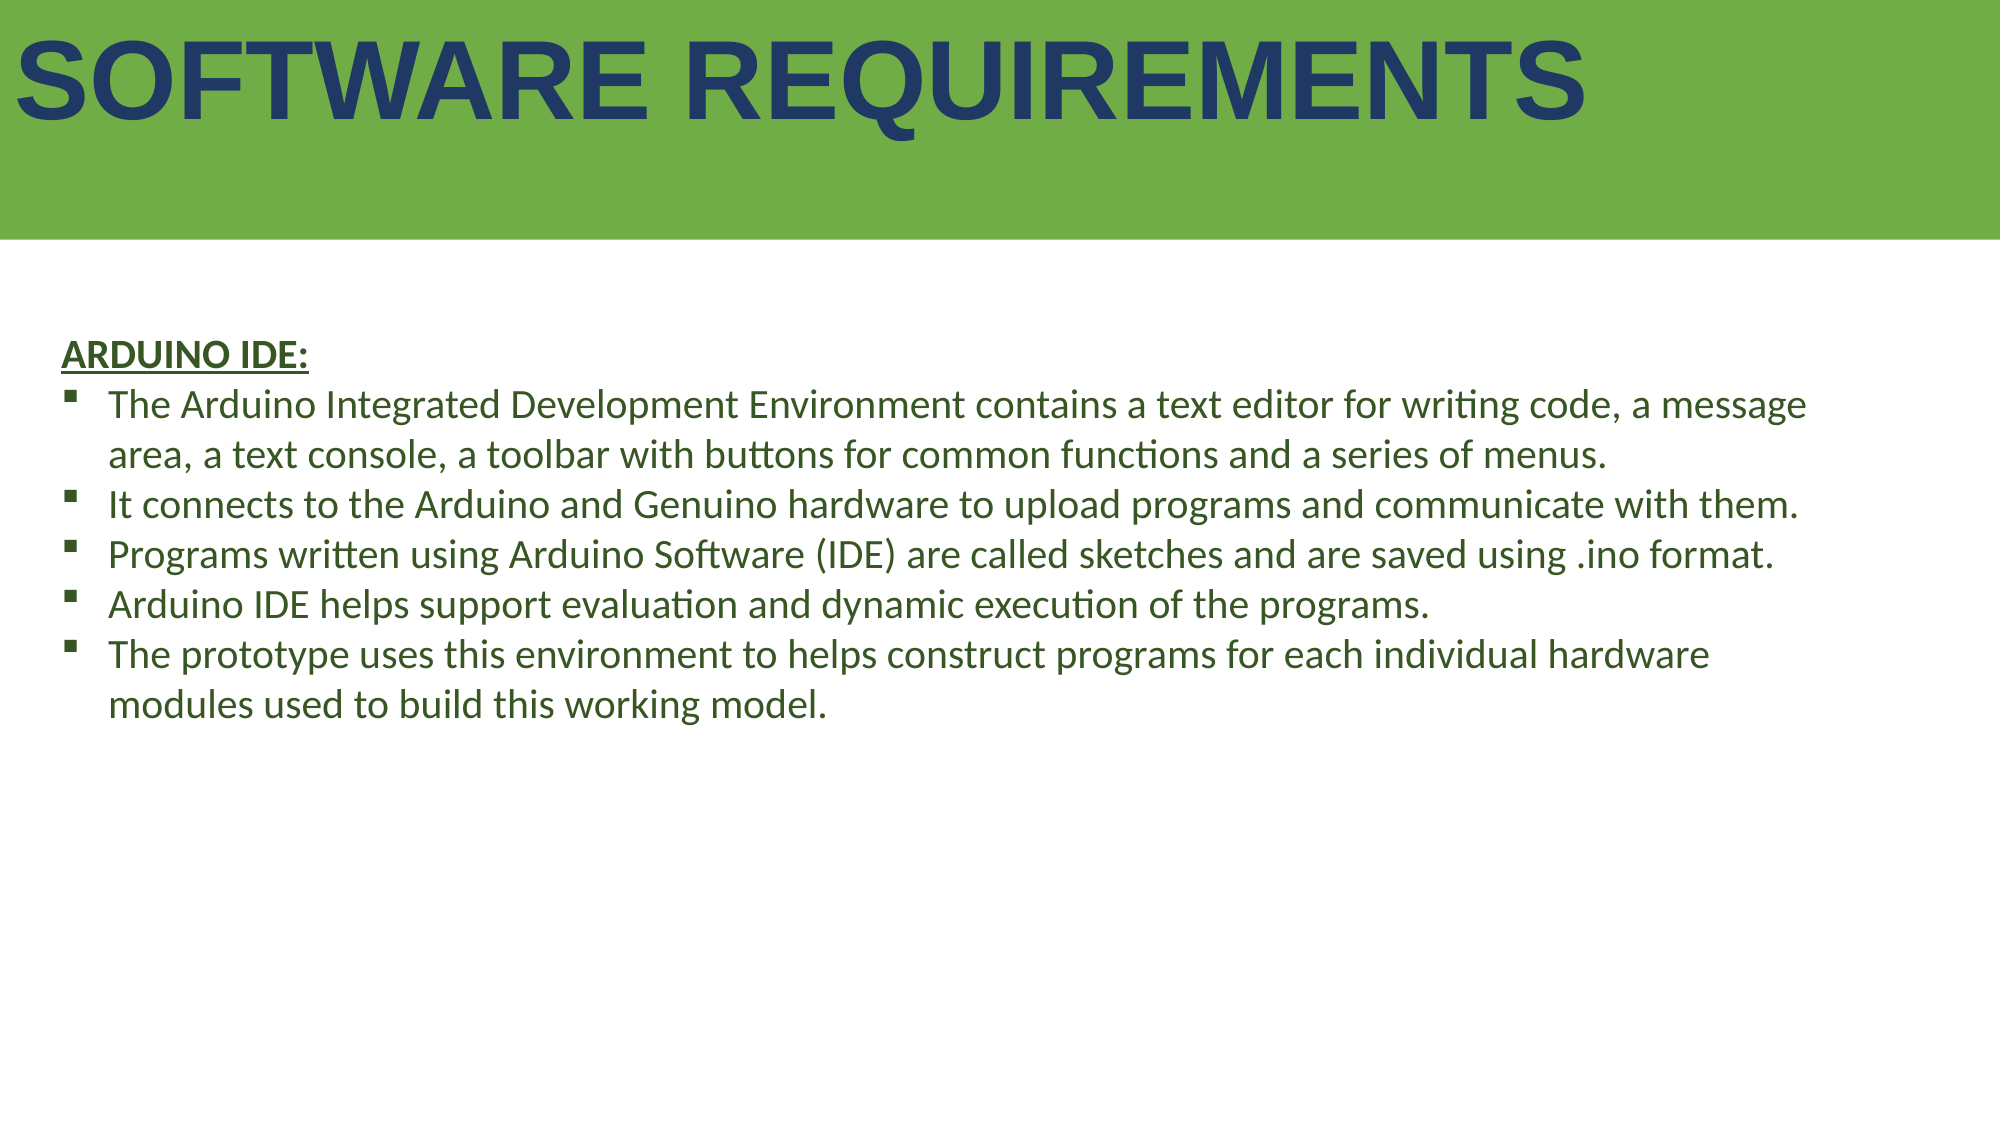

SOFTWARE REQUIREMENTS
ARDUINO IDE:
The Arduino Integrated Development Environment contains a text editor for writing code, a message area, a text console, a toolbar with buttons for common functions and a series of menus.
It connects to the Arduino and Genuino hardware to upload programs and communicate with them.
Programs written using Arduino Software (IDE) are called sketches and are saved using .ino format.
Arduino IDE helps support evaluation and dynamic execution of the programs.
The prototype uses this environment to helps construct programs for each individual hardware modules used to build this working model.